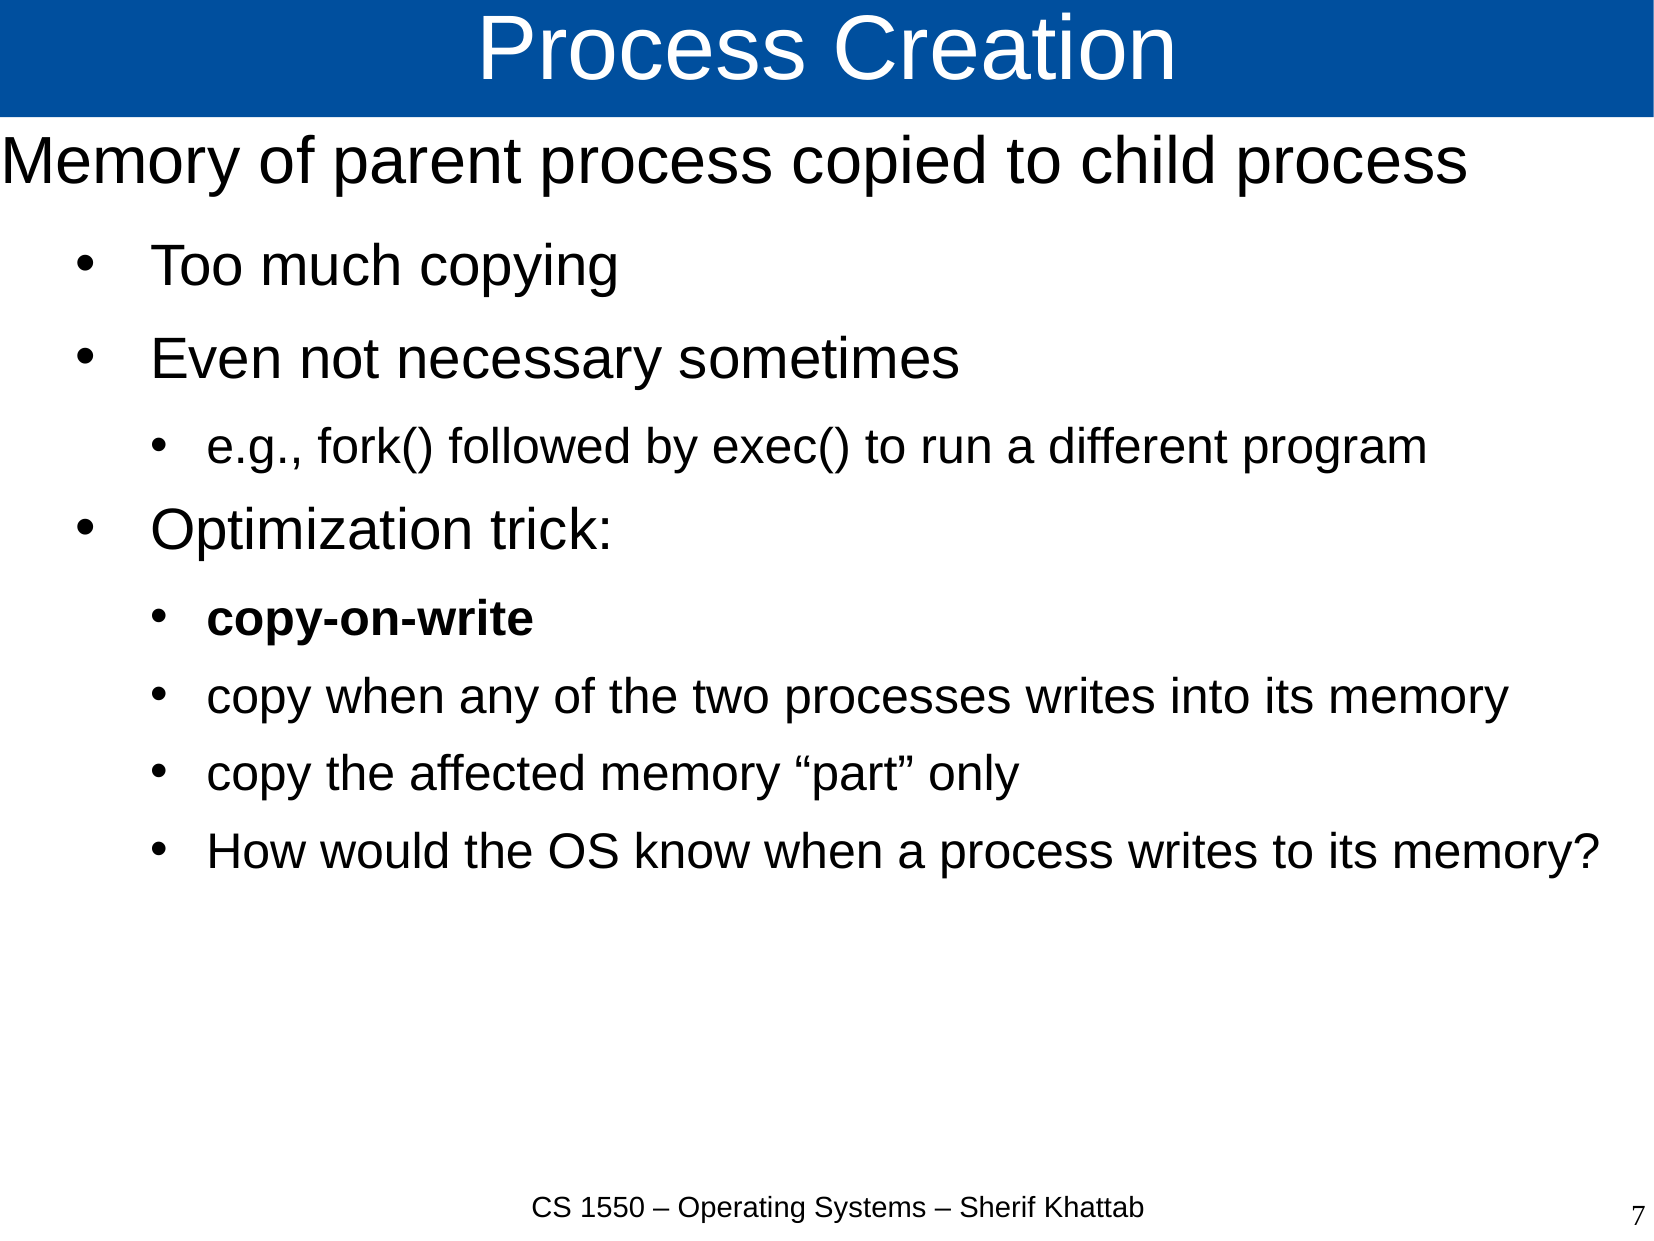

# Process Creation
Memory of parent process copied to child process
Too much copying
Even not necessary sometimes
e.g., fork() followed by exec() to run a different program
Optimization trick:
copy-on-write
copy when any of the two processes writes into its memory
copy the affected memory “part” only
How would the OS know when a process writes to its memory?
CS 1550 – Operating Systems – Sherif Khattab
7